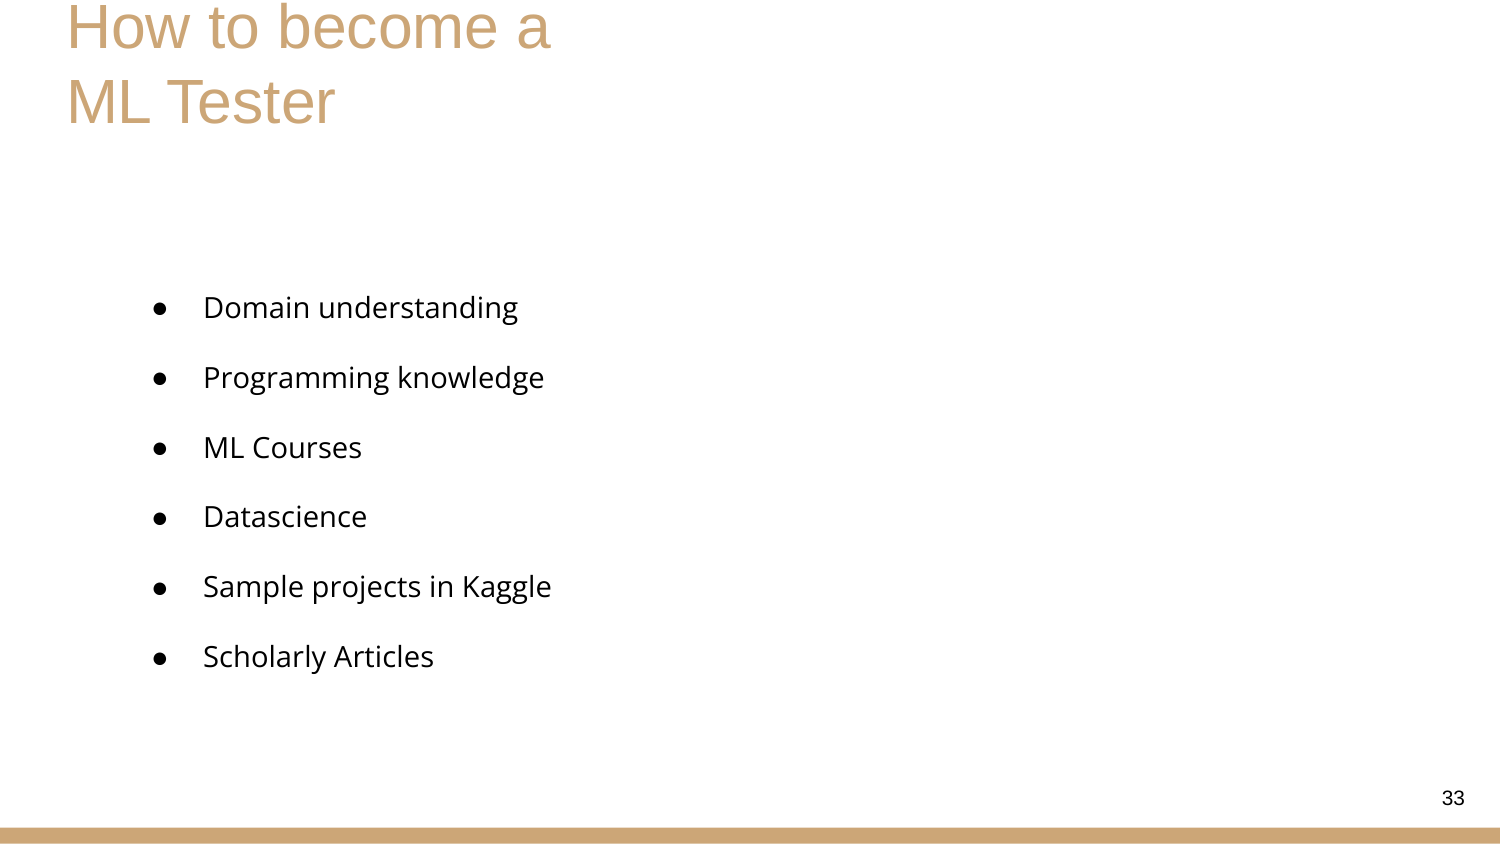

# How to become a ML Tester
Domain understanding
Programming knowledge
ML Courses
Datascience
Sample projects in Kaggle
Scholarly Articles

33